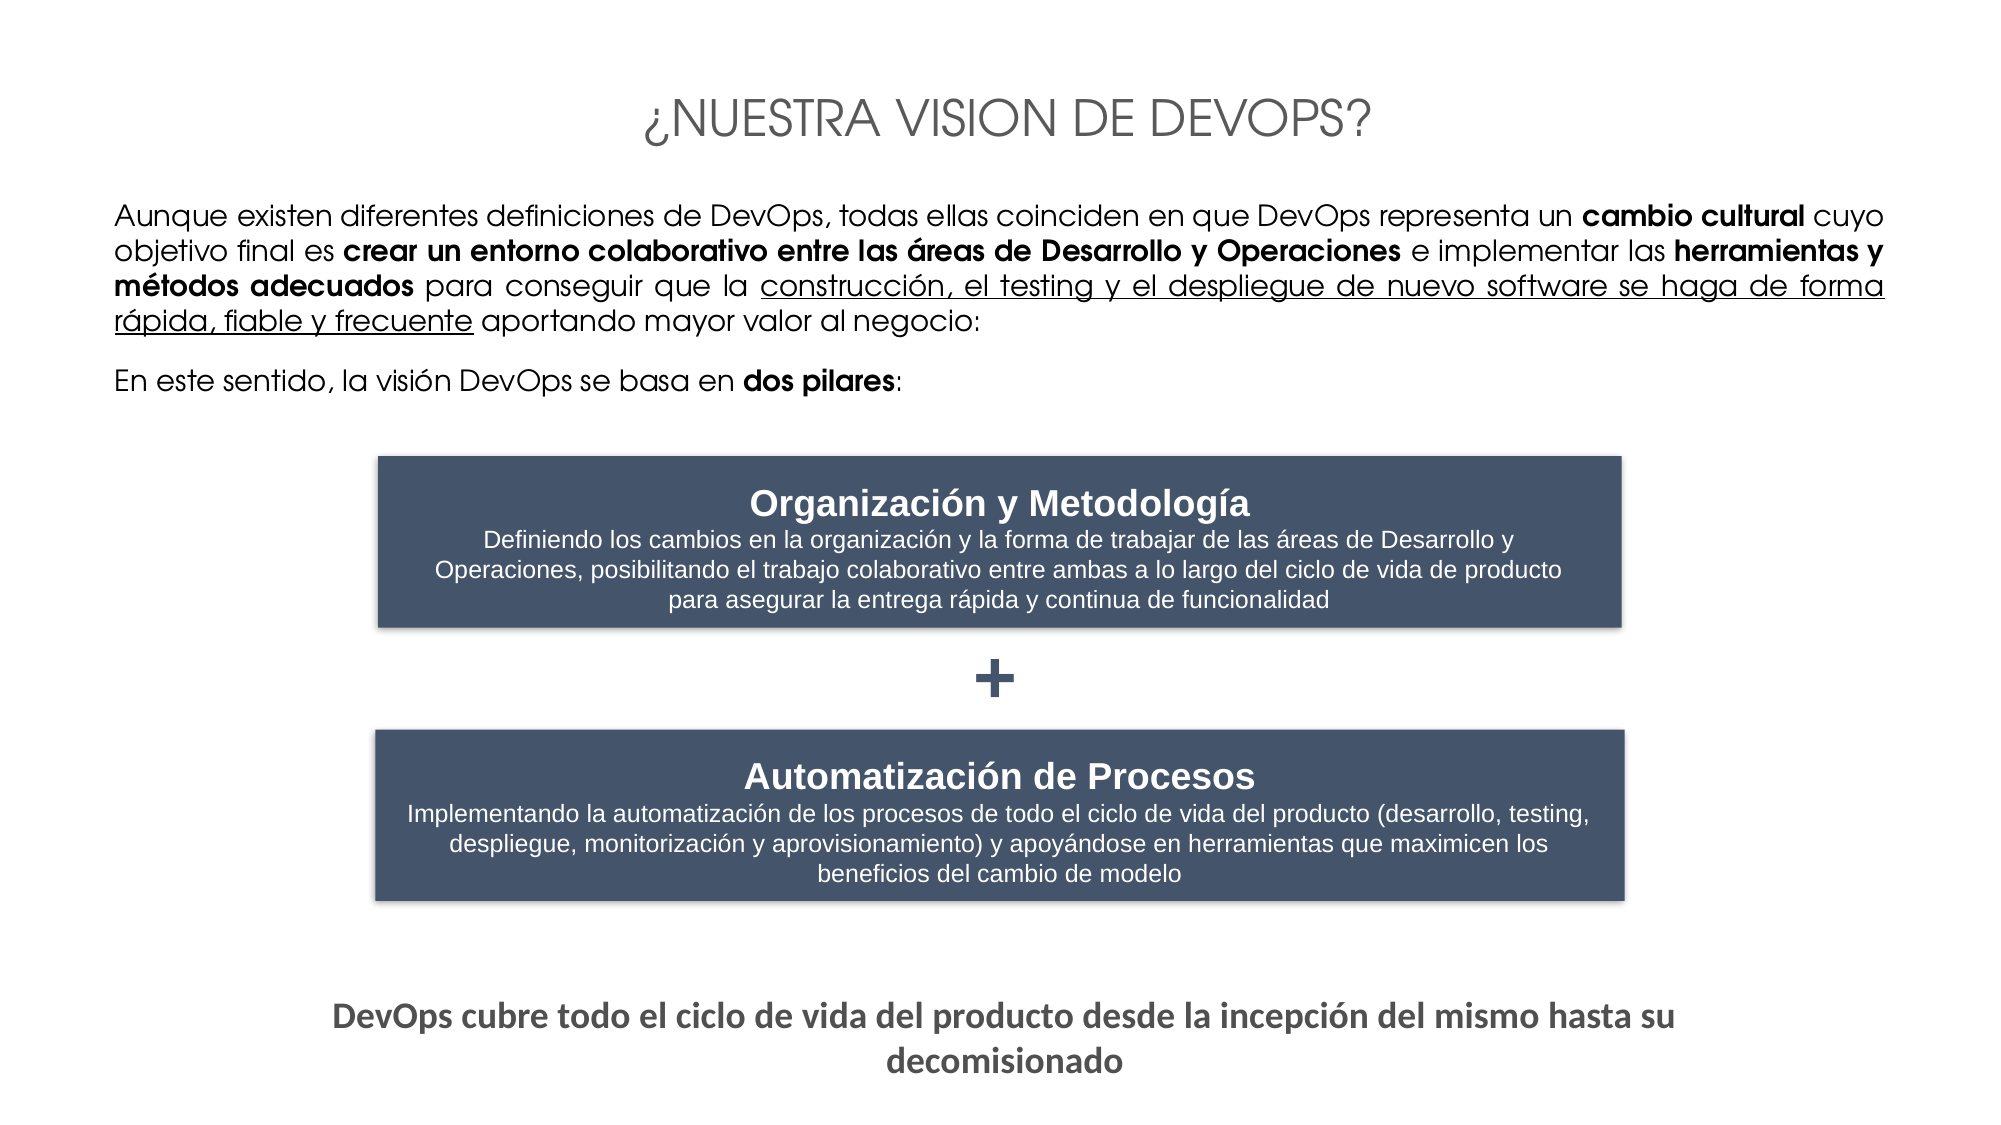

¿NUESTRA VISION DE DEVOPS?
Aunque existen diferentes definiciones de DevOps, todas ellas coinciden en que DevOps representa un cambio cultural cuyo objetivo final es crear un entorno colaborativo entre las áreas de Desarrollo y Operaciones e implementar las herramientas y métodos adecuados para conseguir que la construcción, el testing y el despliegue de nuevo software se haga de forma rápida, fiable y frecuente aportando mayor valor al negocio:
En este sentido, la visión DevOps se basa en dos pilares:

Organización y Metodología
Definiendo los cambios en la organización y la forma de trabajar de las áreas de Desarrollo y Operaciones, posibilitando el trabajo colaborativo entre ambas a lo largo del ciclo de vida de producto para asegurar la entrega rápida y continua de funcionalidad
+
Automatización de Procesos
Implementando la automatización de los procesos de todo el ciclo de vida del producto (desarrollo, testing, despliegue, monitorización y aprovisionamiento) y apoyándose en herramientas que maximicen los beneficios del cambio de modelo
DevOps cubre todo el ciclo de vida del producto desde la incepción del mismo hasta su decomisionado